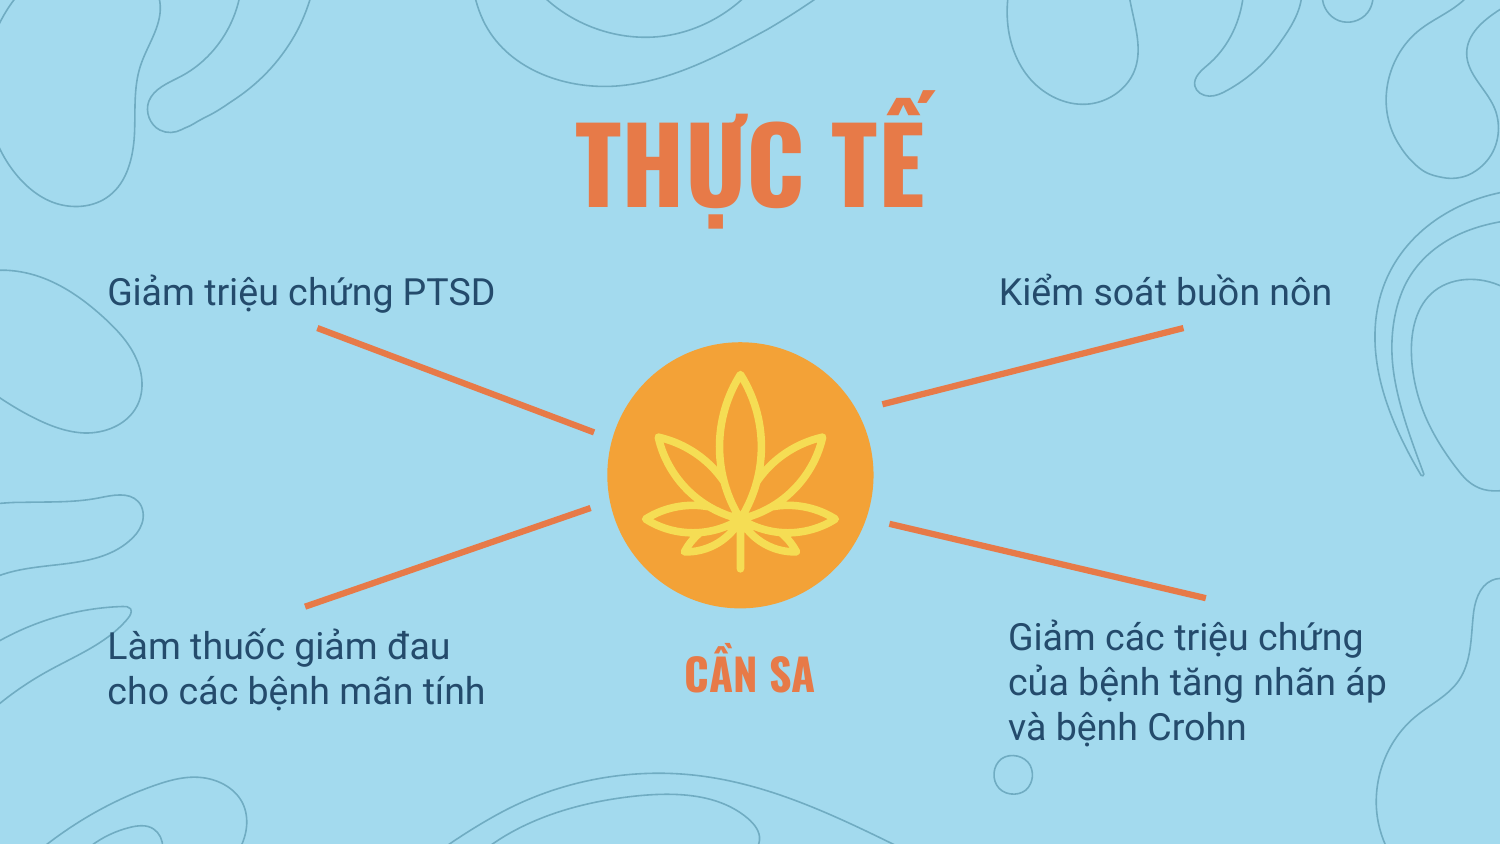

# THỰC TẾ
Giảm triệu chứng PTSD
Kiểm soát buồn nôn

Giảm các triệu chứng của bệnh tăng nhãn áp và bệnh Crohn
Làm thuốc giảm đau cho các bệnh mãn tính
CẦN SA